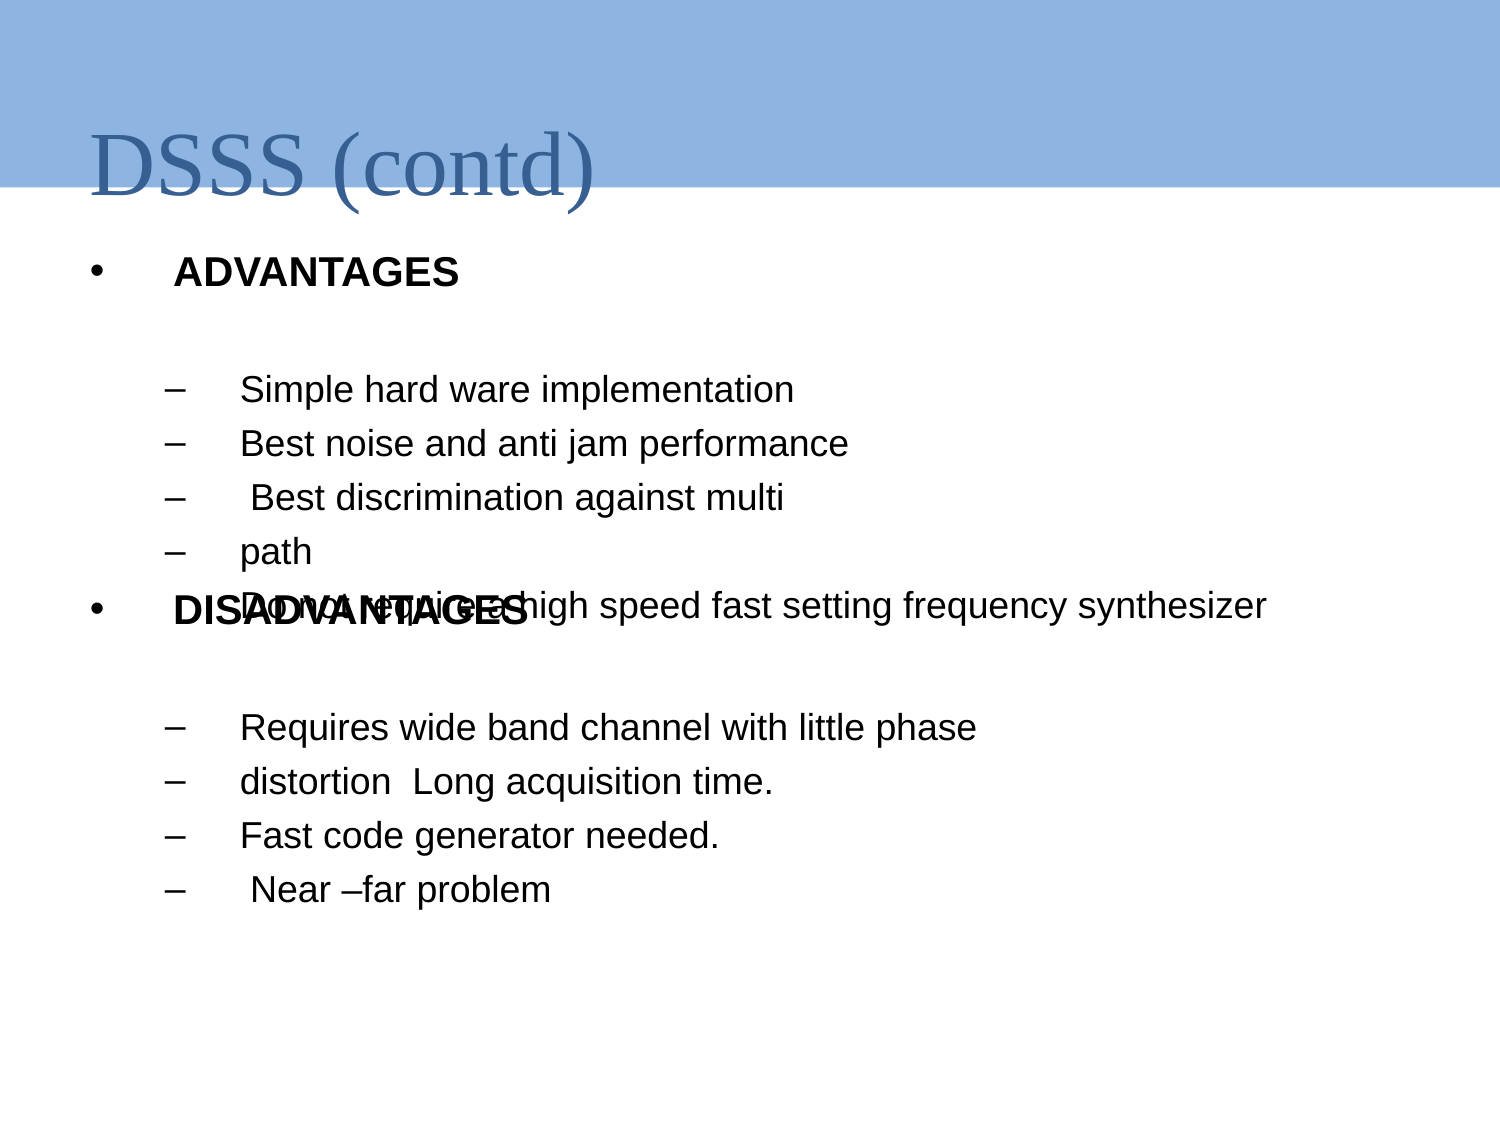

# DSSS (contd)
•
ADVANTAGES
–
–
–
–
Simple hard ware implementation  Best noise and anti jam performance  Best discrimination against multi path
Do not require a high speed fast setting frequency synthesizer
•
DISADVANTAGES
–
–
–
–
Requires wide band channel with little phase distortion  Long acquisition time.
Fast code generator needed.  Near –far problem